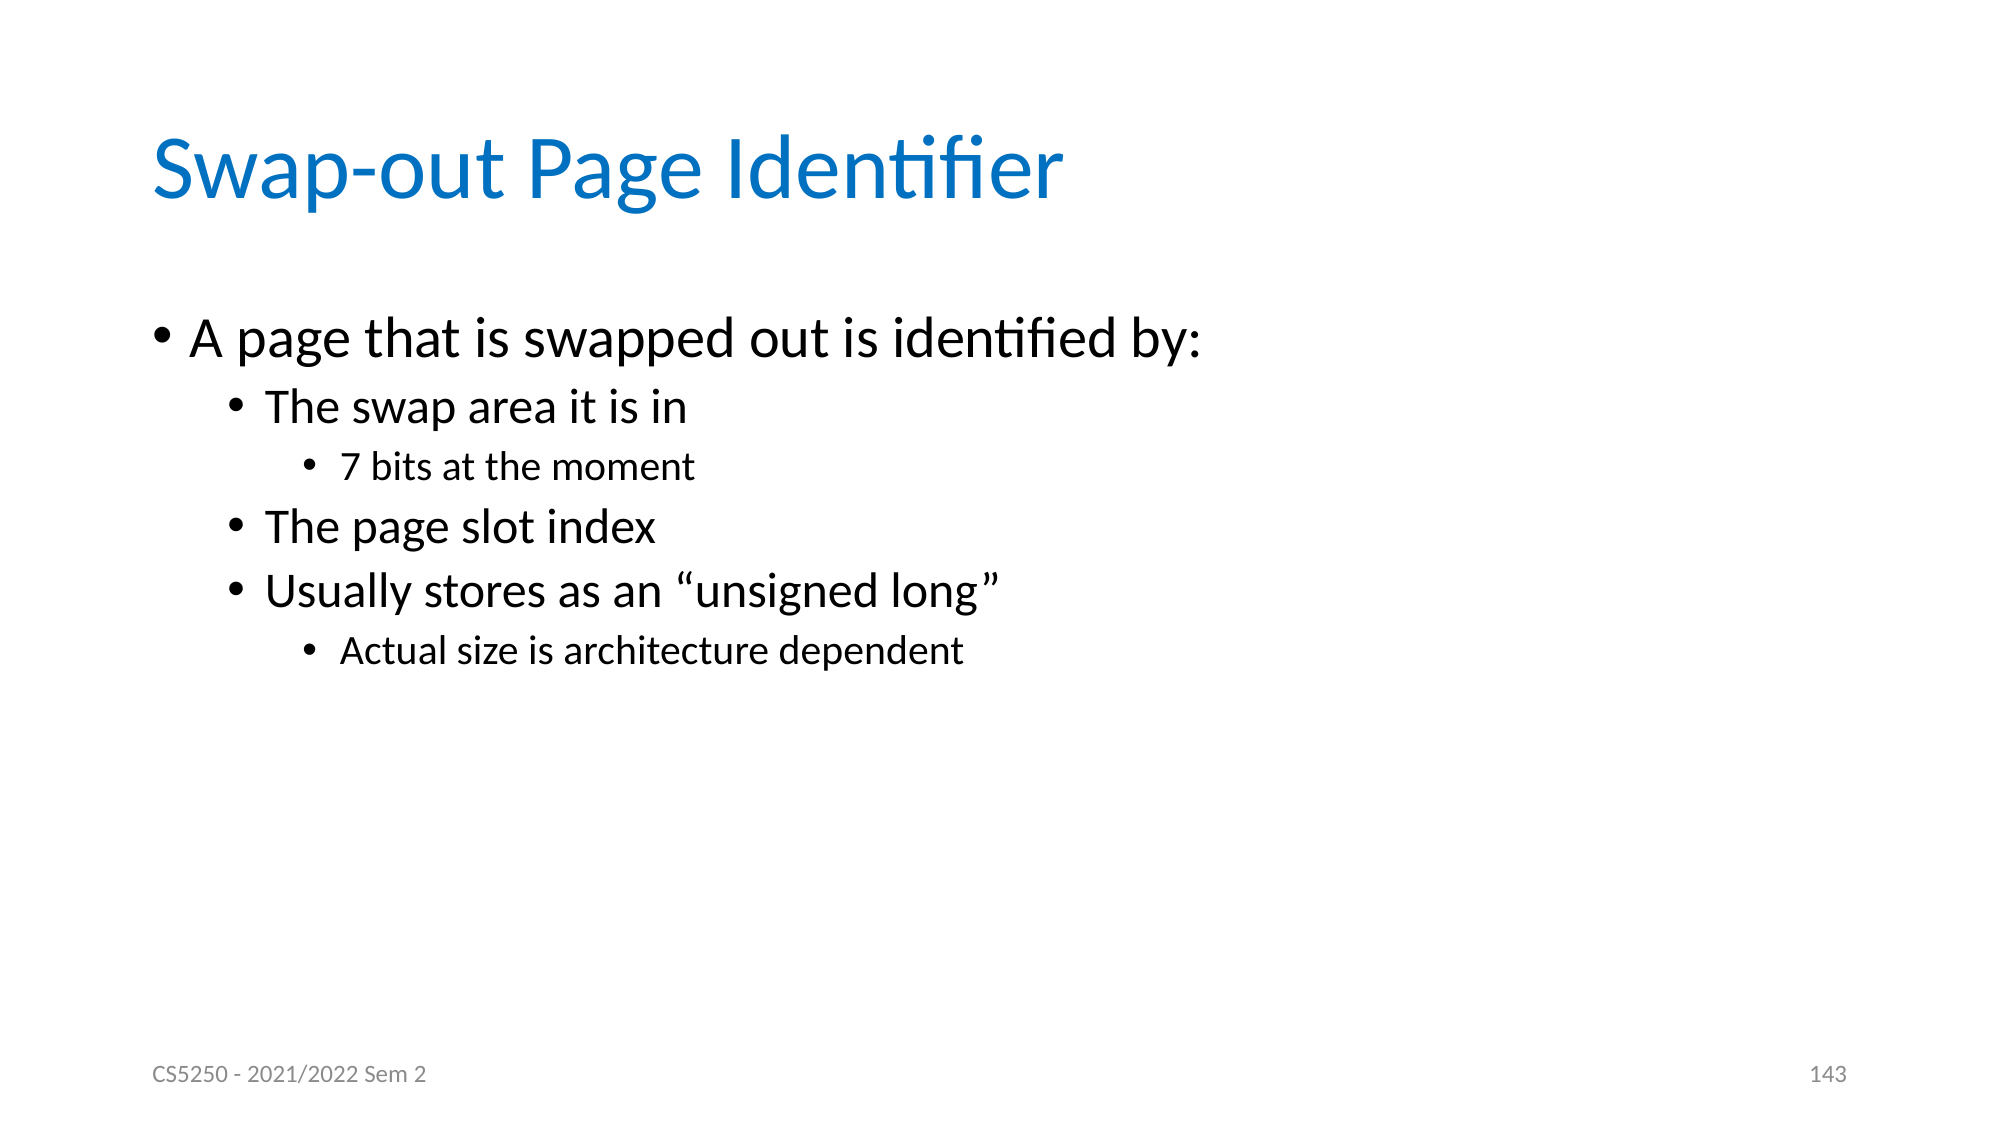

# Swap-out Page Identifier
A page that is swapped out is identified by:
The swap area it is in
7 bits at the moment
The page slot index
Usually stores as an “unsigned long”
Actual size is architecture dependent
CS5250 - 2021/2022 Sem 2
143